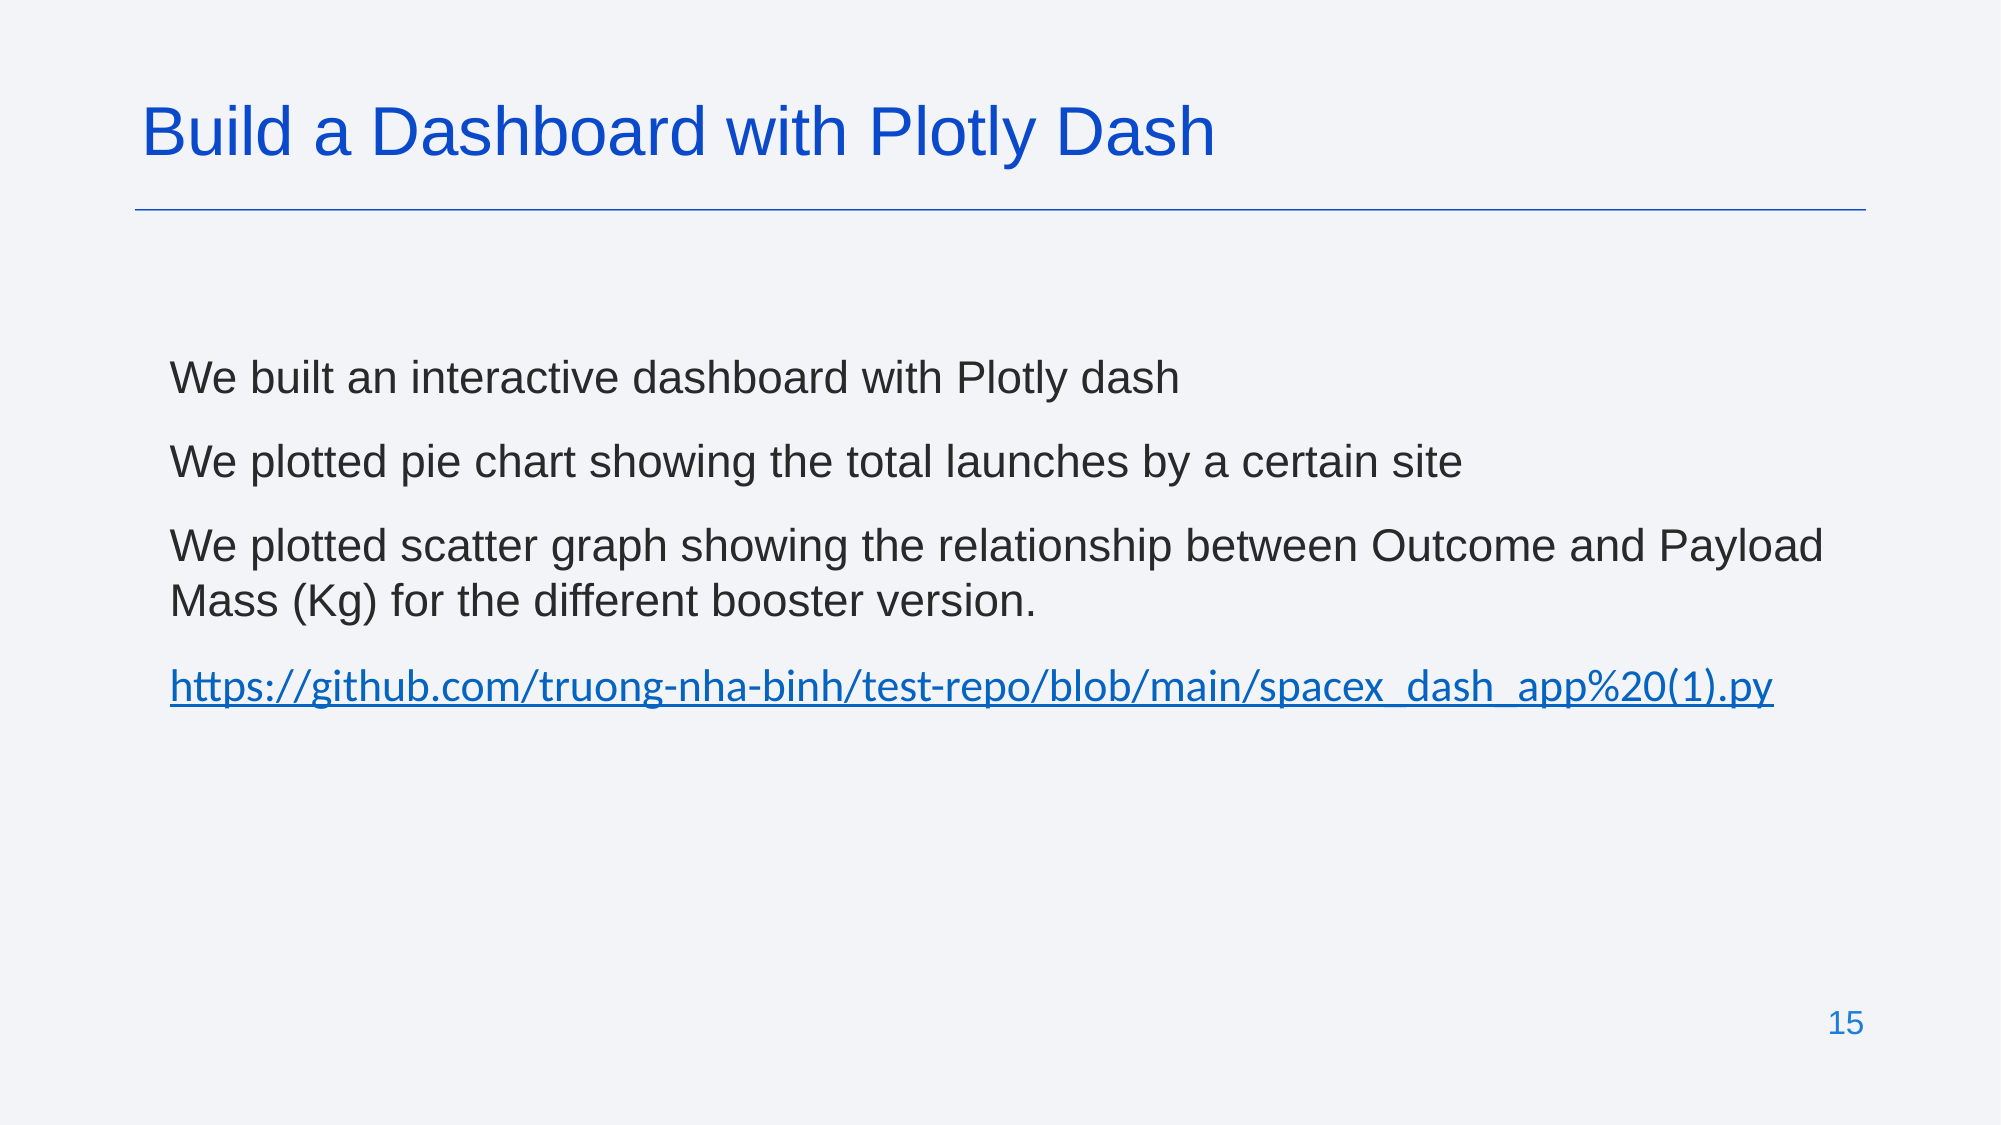

Build a Dashboard with Plotly Dash
We built an interactive dashboard with Plotly dash
We plotted pie chart showing the total launches by a certain site
We plotted scatter graph showing the relationship between Outcome and Payload Mass (Kg) for the different booster version.
https://github.com/truong-nha-binh/test-repo/blob/main/spacex_dash_app%20(1).py
15